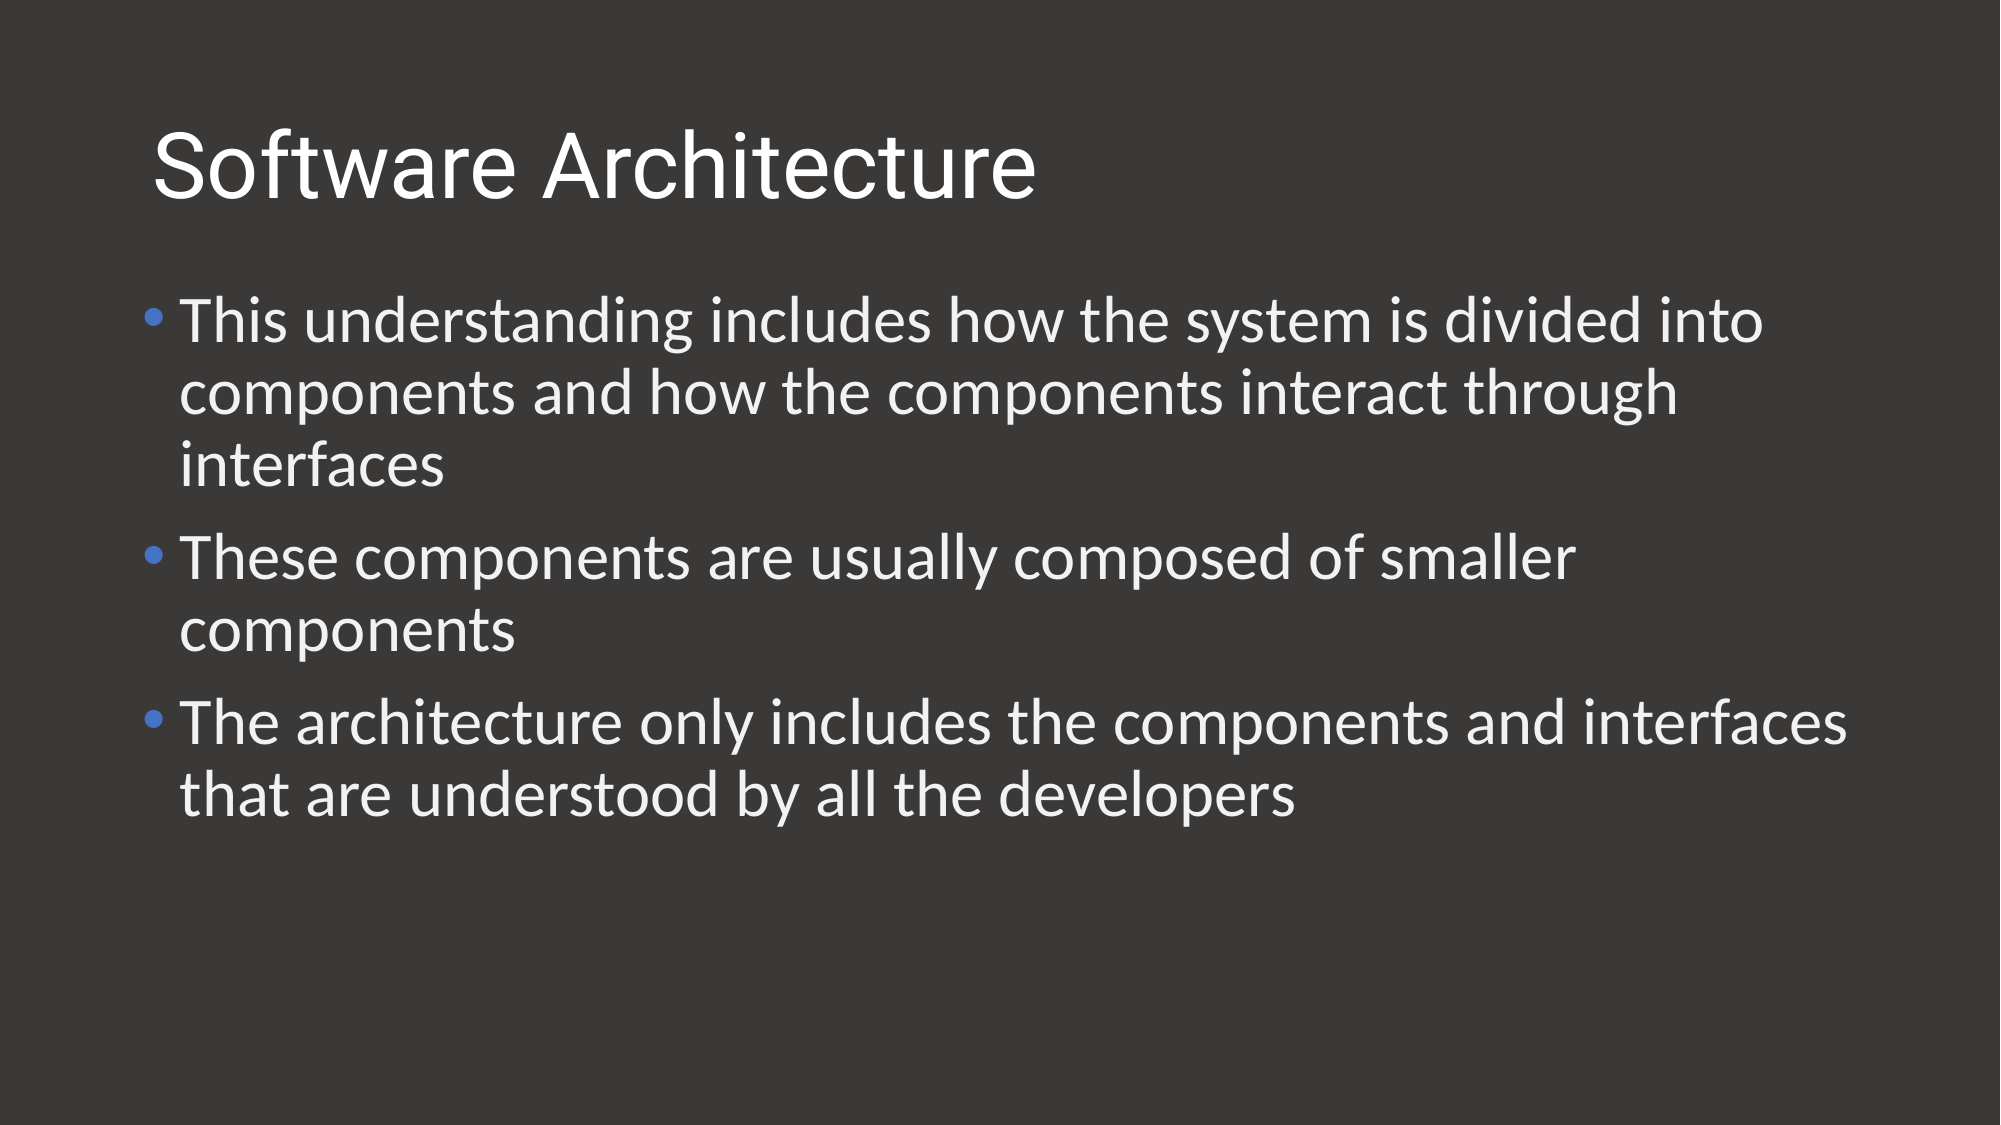

# Software Architecture
This understanding includes how the system is divided into components and how the components interact through interfaces
These components are usually composed of smaller components
The architecture only includes the components and interfaces that are understood by all the developers